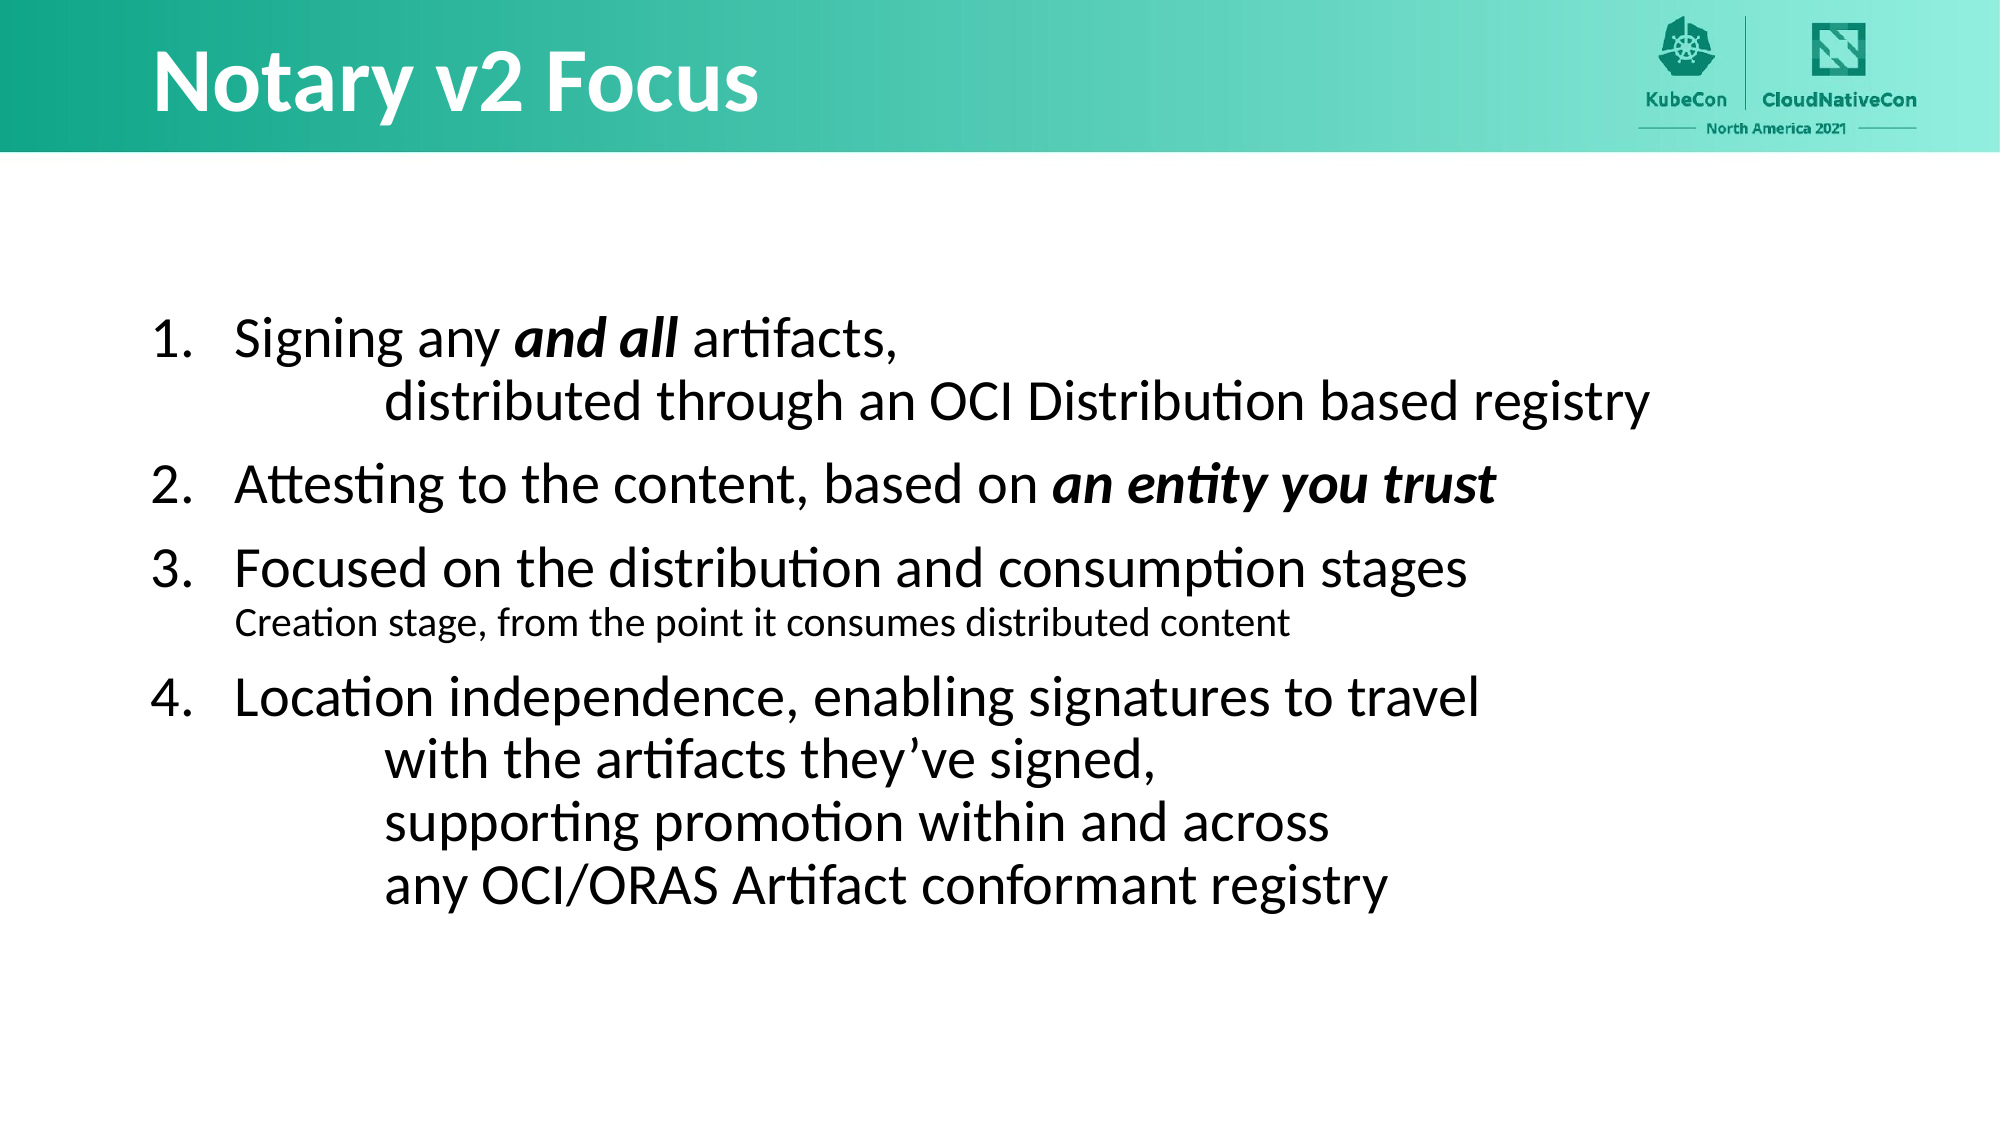

# Notary v2 Focus
Signing any and all artifacts,
	distributed through an OCI Distribution based registry
Attesting to the content, based on an entity you trust
Focused on the distribution and consumption stages
Creation stage, from the point it consumes distributed content
Location independence, enabling signatures to travel
	with the artifacts they’ve signed,
	supporting promotion within and across
	any OCI/ORAS Artifact conformant registry